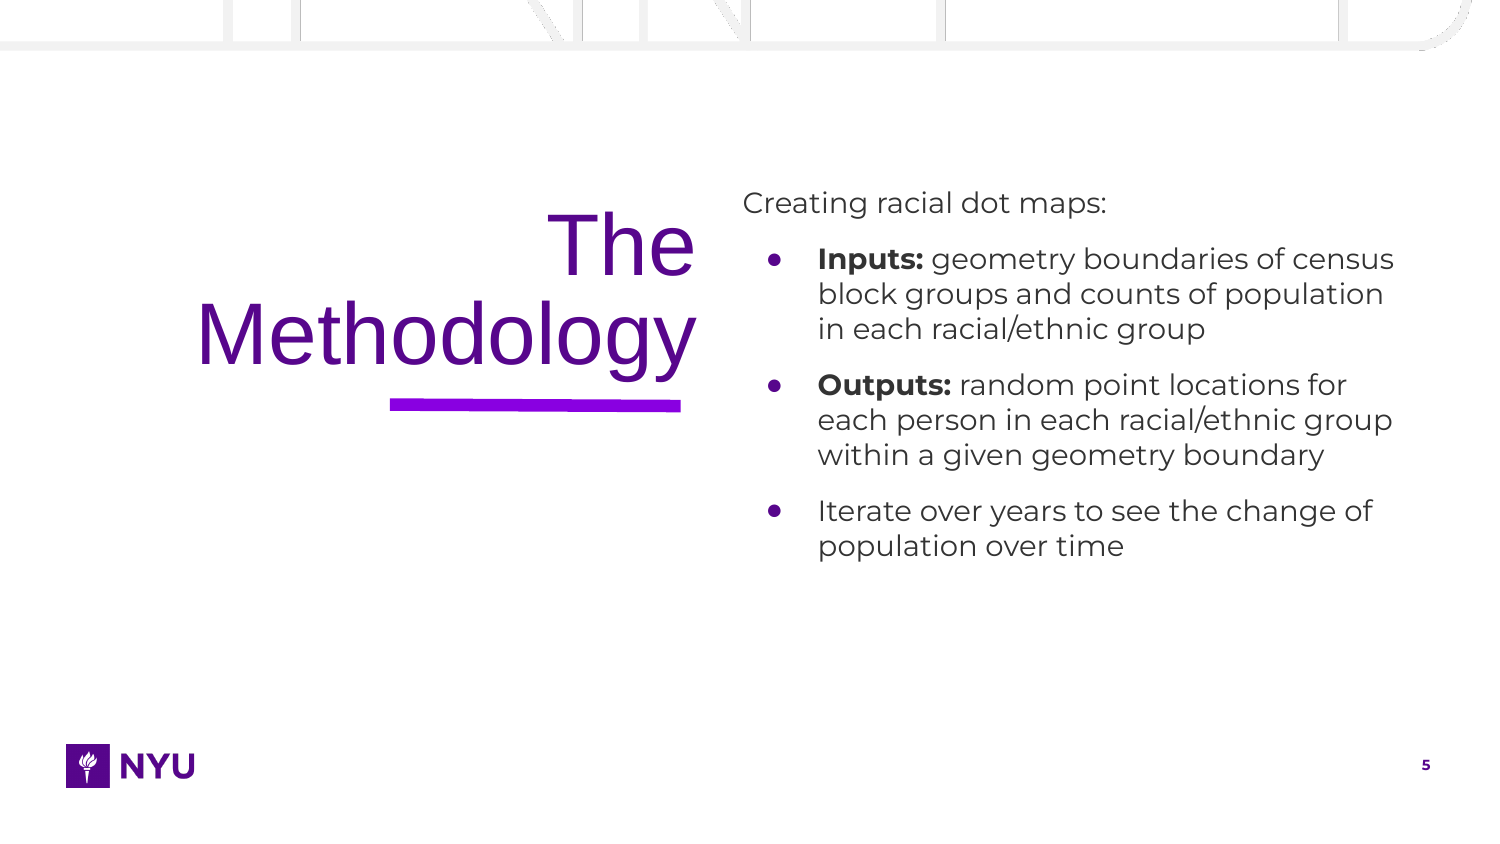

Creating racial dot maps:
Inputs: geometry boundaries of census block groups and counts of population in each racial/ethnic group
Outputs: random point locations for each person in each racial/ethnic group within a given geometry boundary
Iterate over years to see the change of population over time
# The Methodology